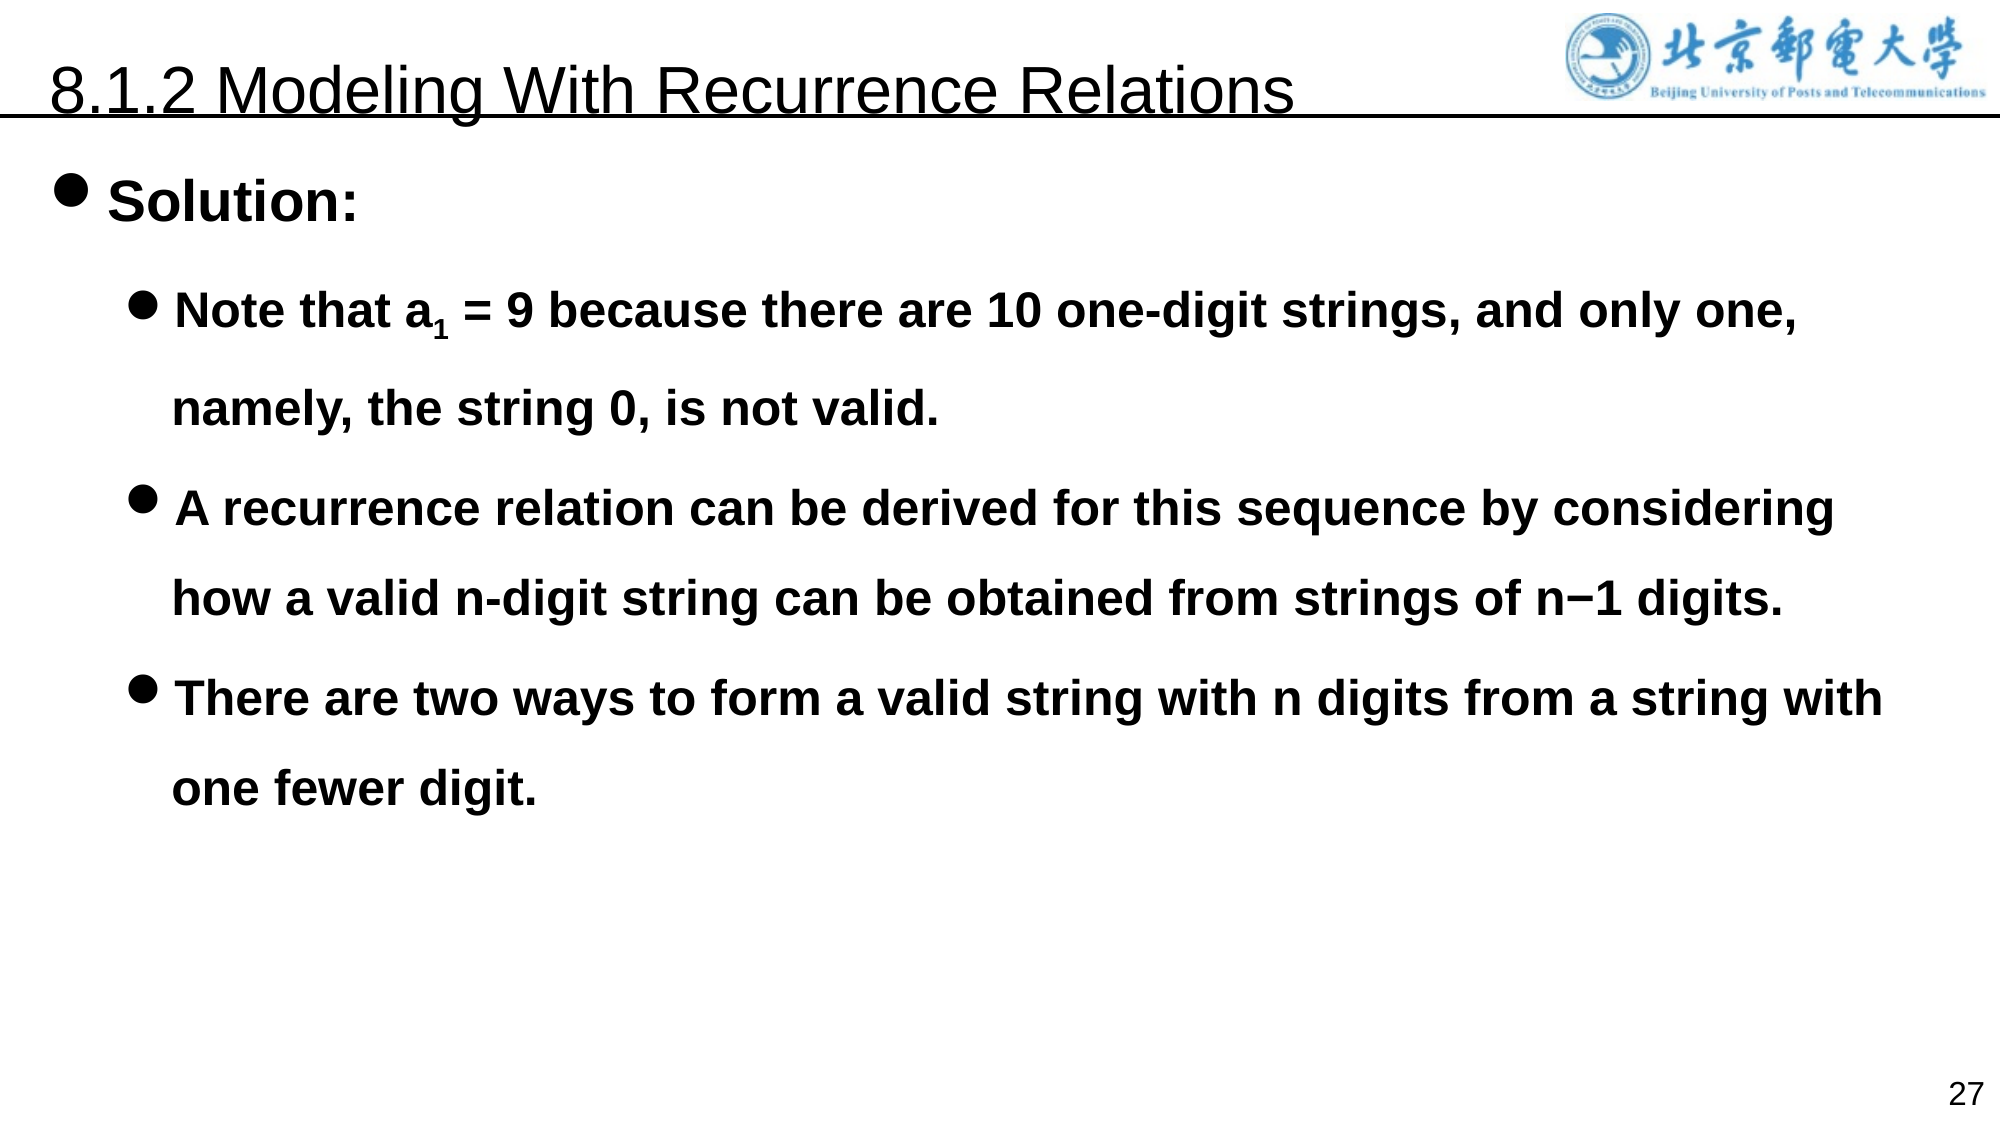

8.1.2 Modeling With Recurrence Relations
Solution:
Note that a1 = 9 because there are 10 one-digit strings, and only one, namely, the string 0, is not valid.
A recurrence relation can be derived for this sequence by considering how a valid n-digit string can be obtained from strings of n−1 digits.
There are two ways to form a valid string with n digits from a string with one fewer digit.